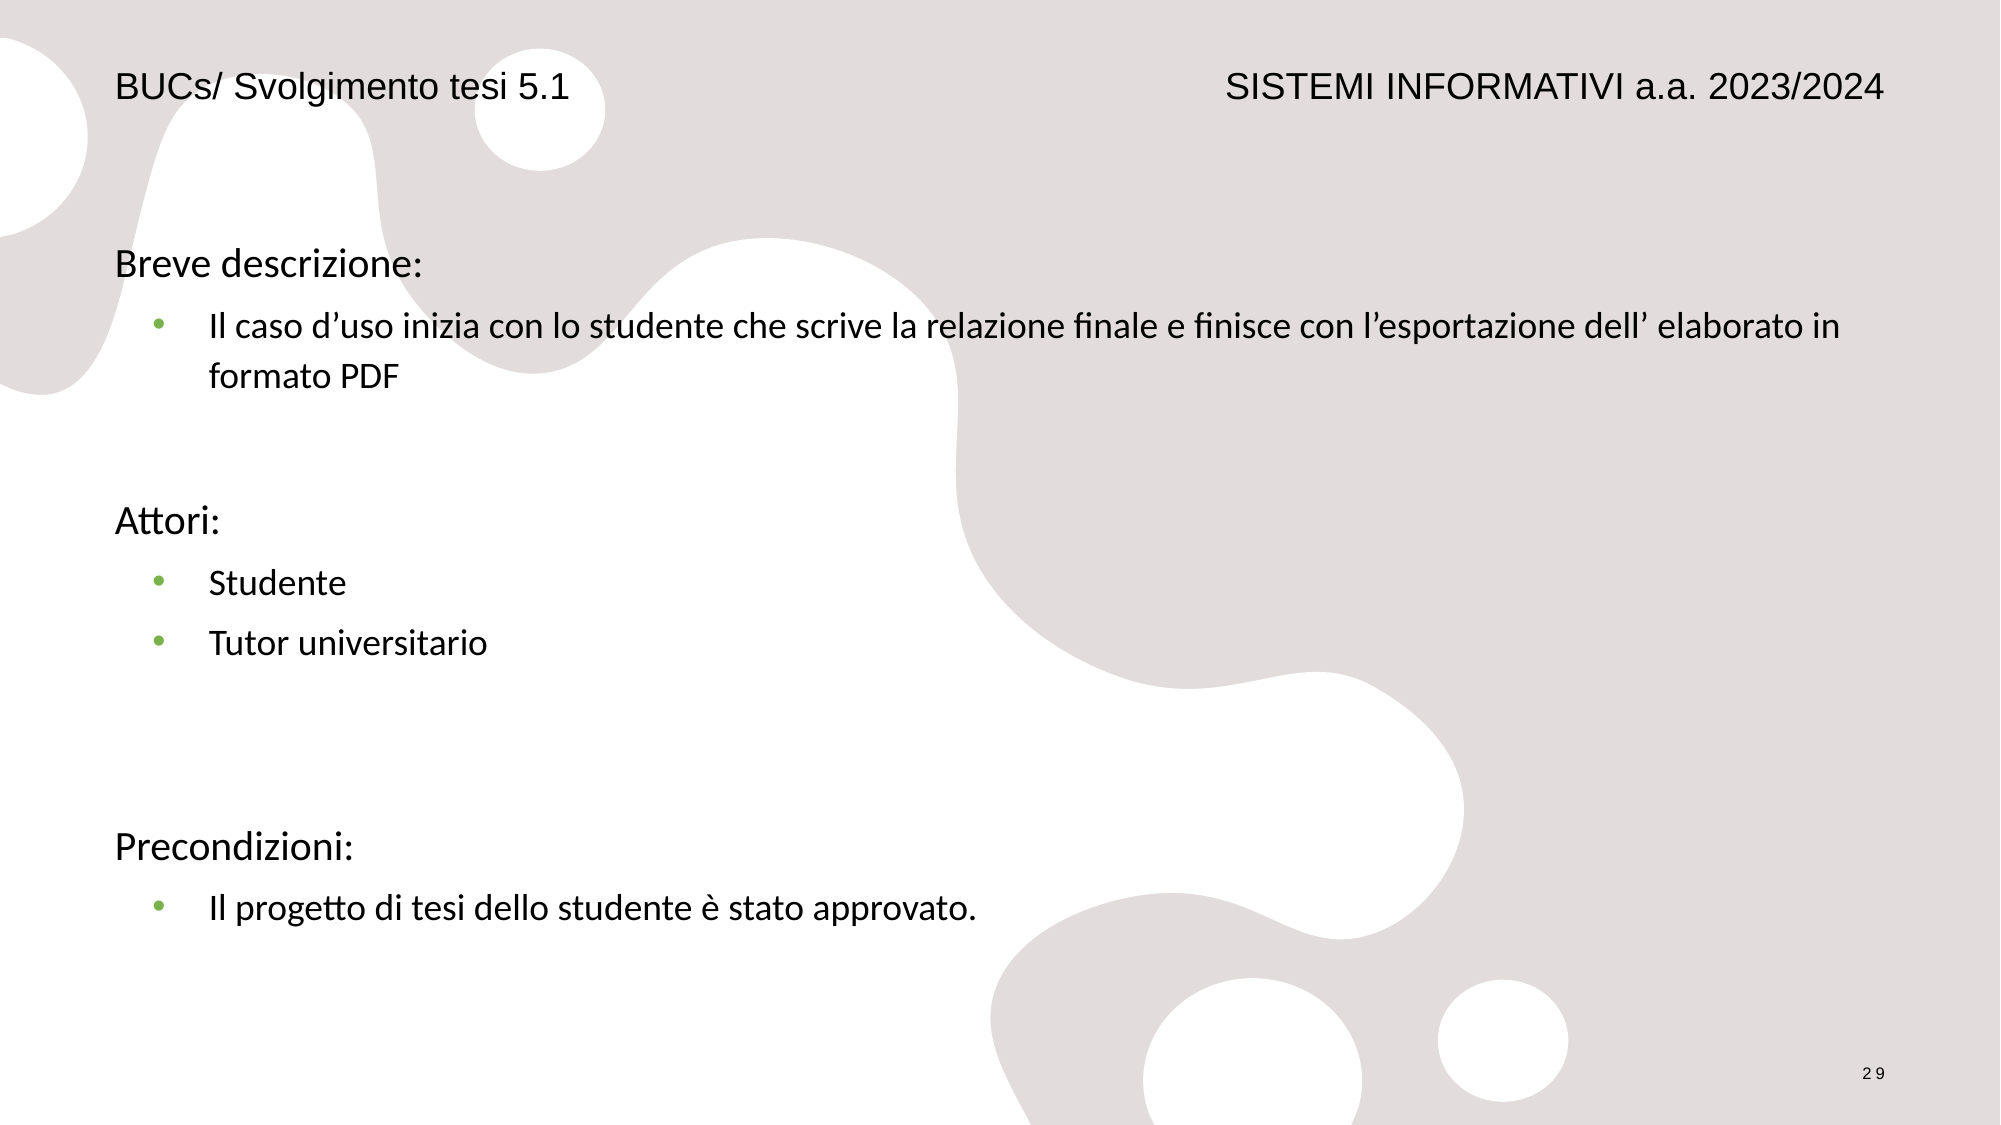

BUCs/ Svolgimento tesi 5.1
SISTEMI INFORMATIVI a.a. 2023/2024
Breve descrizione:
Il caso d’uso inizia con lo studente che scrive la relazione finale e finisce con l’esportazione dell’ elaborato in formato PDF
Attori:
Studente
Tutor universitario
Precondizioni:
Il progetto di tesi dello studente è stato approvato.
29